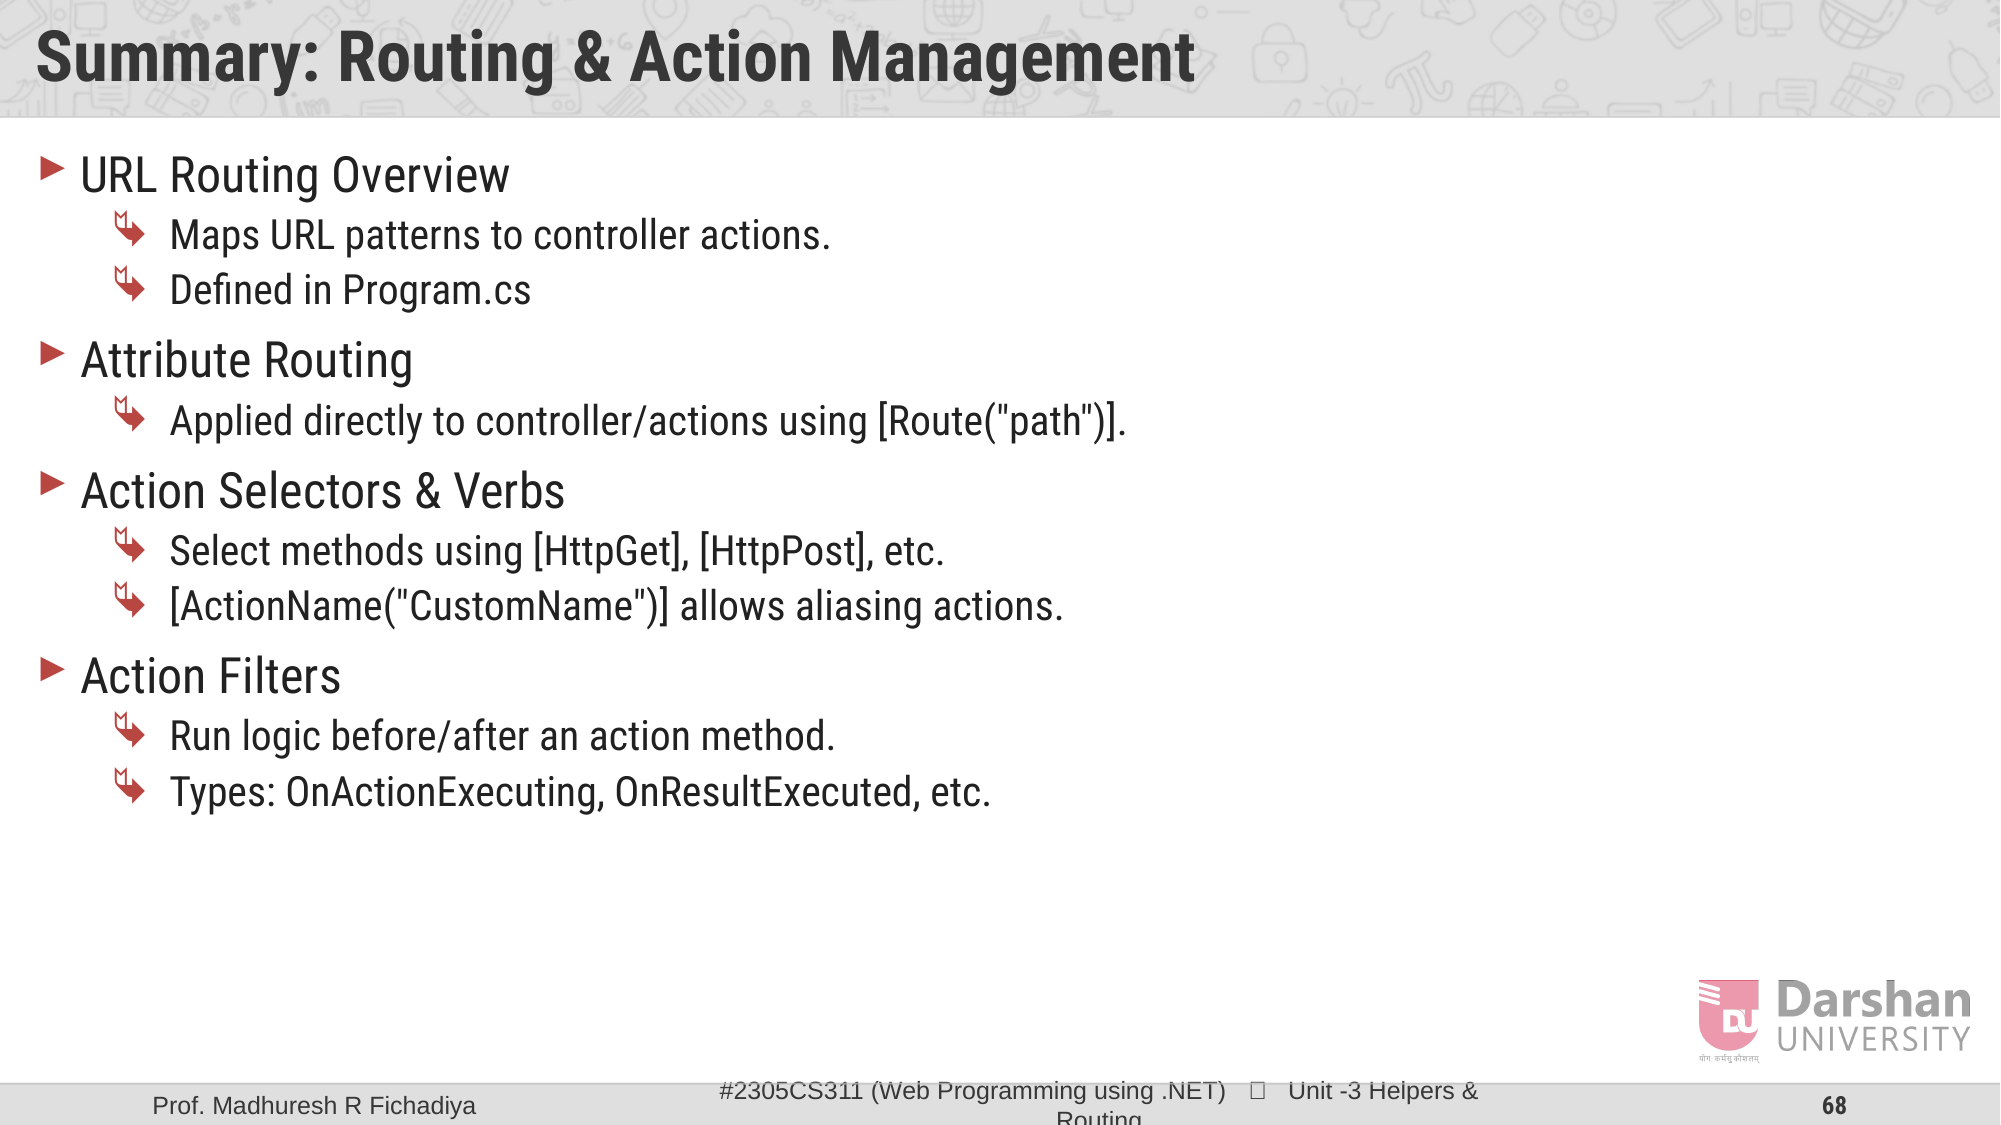

# Summary: Routing & Action Management
URL Routing Overview
Maps URL patterns to controller actions.
Defined in Program.cs
Attribute Routing
Applied directly to controller/actions using [Route("path")].
Action Selectors & Verbs
Select methods using [HttpGet], [HttpPost], etc.
[ActionName("CustomName")] allows aliasing actions.
Action Filters
Run logic before/after an action method.
Types: OnActionExecuting, OnResultExecuted, etc.